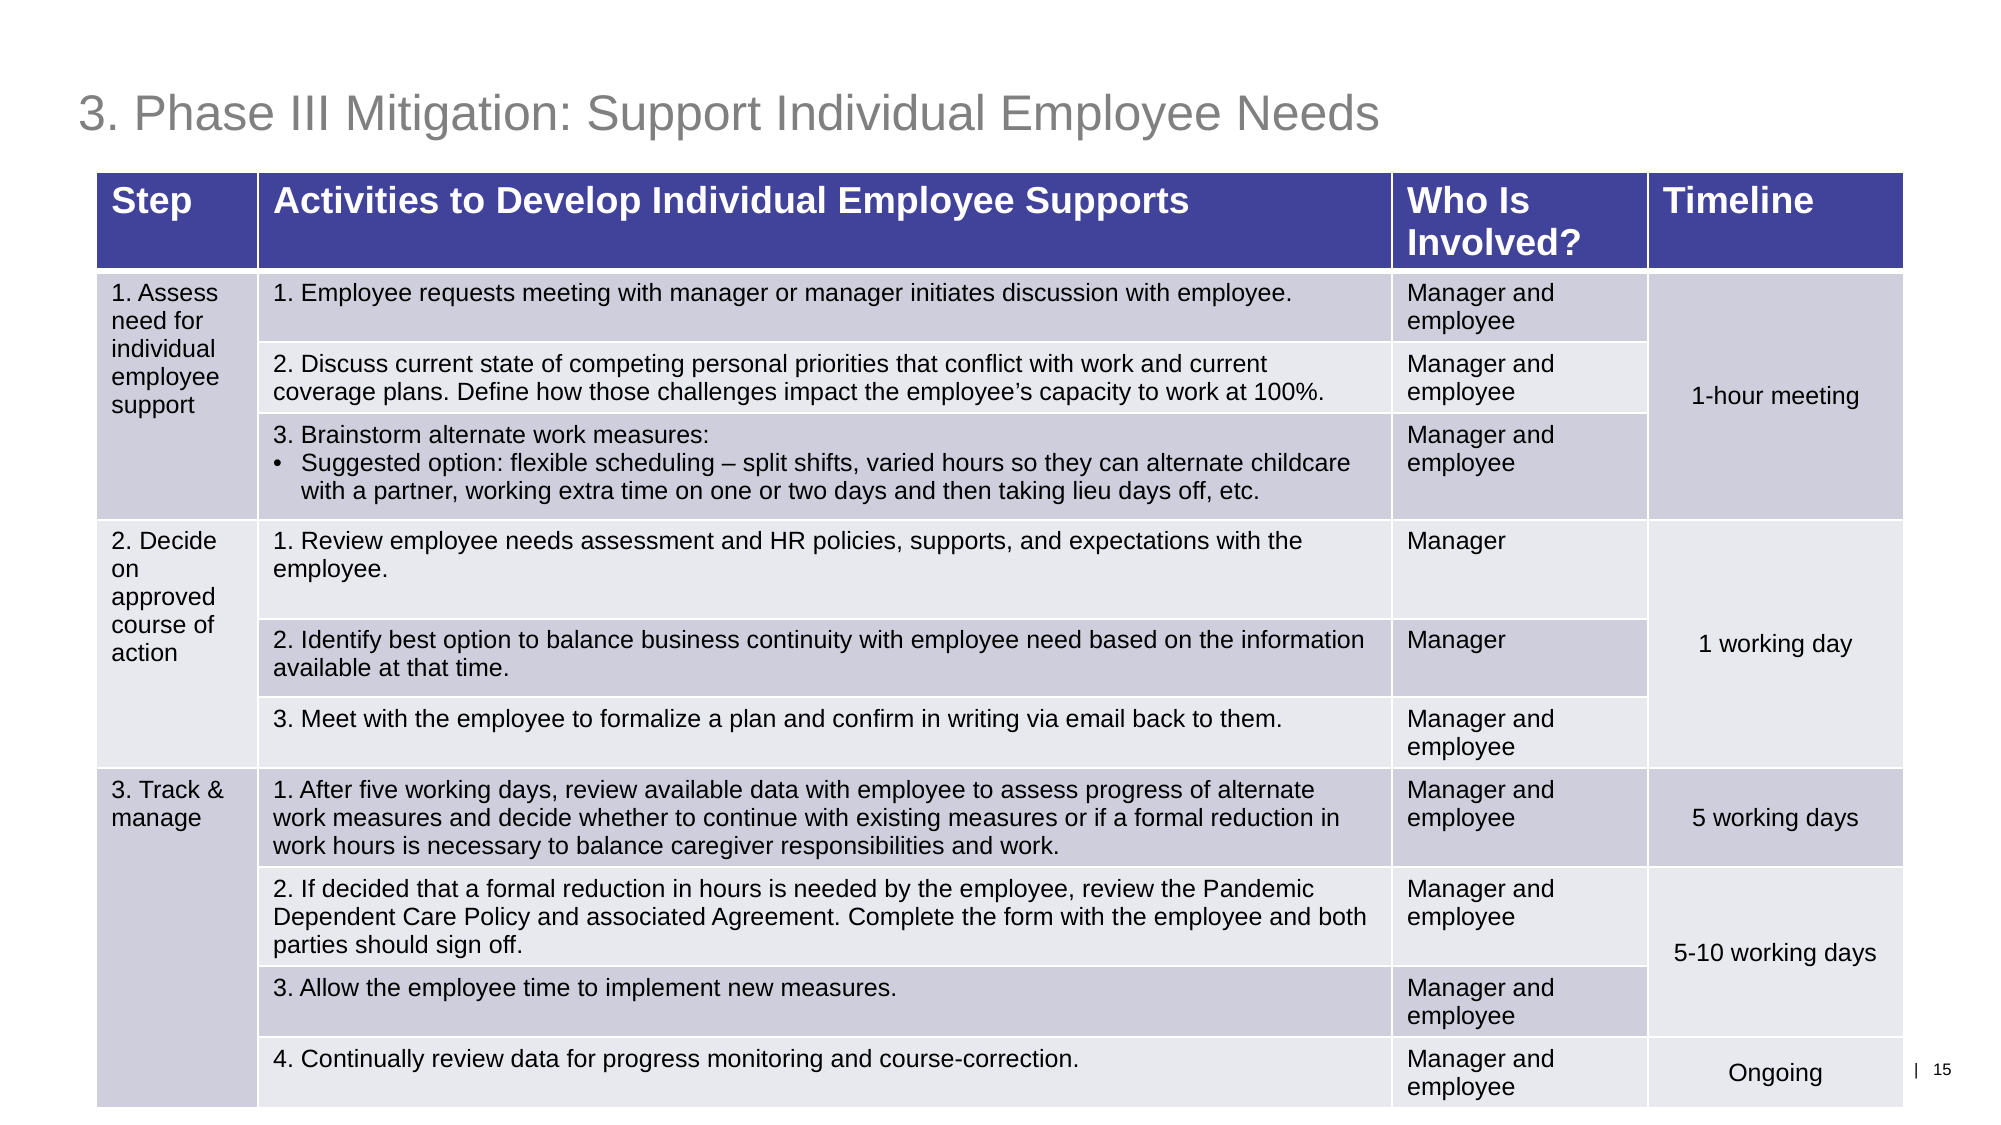

3. Phase III Mitigation: Support Individual Employee Needs
| Step | Activities to Develop Individual Employee Supports | Who Is Involved? | Timeline |
| --- | --- | --- | --- |
| 1. Assess need for individual employee support | 1. Employee requests meeting with manager or manager initiates discussion with employee. | Manager and employee | 1-hour meeting |
|  | 2. Discuss current state of competing personal priorities that conflict with work and current coverage plans. Define how those challenges impact the employee’s capacity to work at 100%. | Manager and employee |  |
|  | 3. Brainstorm alternate work measures: Suggested option: flexible scheduling – split shifts, varied hours so they can alternate childcare with a partner, working extra time on one or two days and then taking lieu days off, etc. | Manager and employee |  |
| 2. Decide on approved course of action | 1. Review employee needs assessment and HR policies, supports, and expectations with the employee. | Manager | 1 working day |
|  | 2. Identify best option to balance business continuity with employee need based on the information available at that time. | Manager |  |
|  | 3. Meet with the employee to formalize a plan and confirm in writing via email back to them. | Manager and employee |  |
| 3. Track & manage | 1. After five working days, review available data with employee to assess progress of alternate work measures and decide whether to continue with existing measures or if a formal reduction in work hours is necessary to balance caregiver responsibilities and work. | Manager and employee | 5 working days |
|  | 2. If decided that a formal reduction in hours is needed by the employee, review the Pandemic Dependent Care Policy and associated Agreement. Complete the form with the employee and both parties should sign off. | Manager and employee | 5-10 working days |
|  | 3. Allow the employee time to implement new measures. | Manager and employee |  |
|  | 4. Continually review data for progress monitoring and course-correction. | Manager and employee | Ongoing |